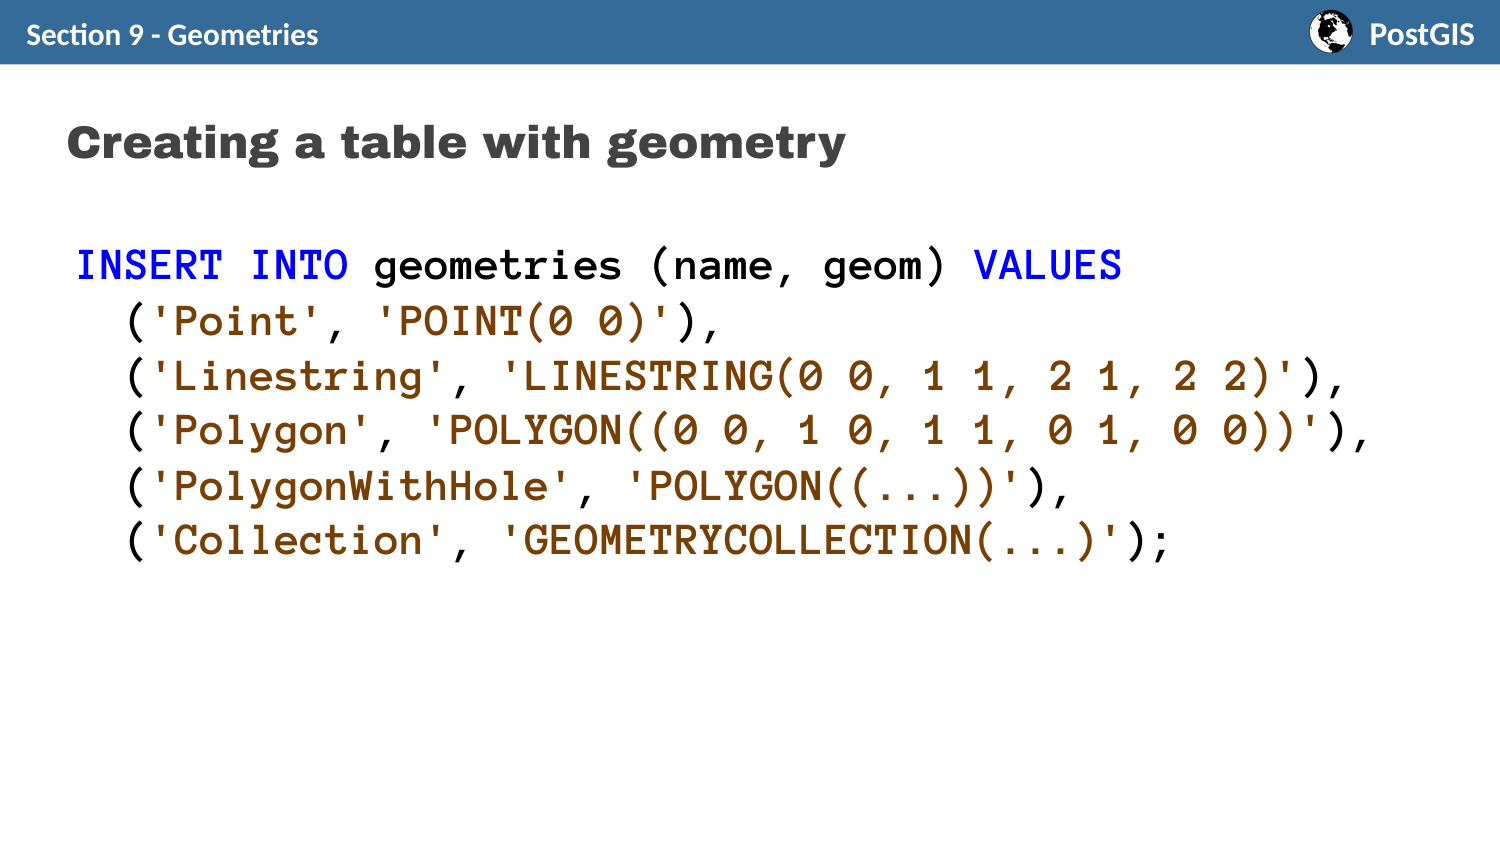

Section 9 - Geometries
# Creating a table with geometry
INSERT INTO geometries (name, geom) VALUES
  ('Point', 'POINT(0 0)'),
  ('Linestring', 'LINESTRING(0 0, 1 1, 2 1, 2 2)'),
  ('Polygon', 'POLYGON((0 0, 1 0, 1 1, 0 1, 0 0))'),
  ('PolygonWithHole', 'POLYGON((...))'),
  ('Collection', 'GEOMETRYCOLLECTION(...)');